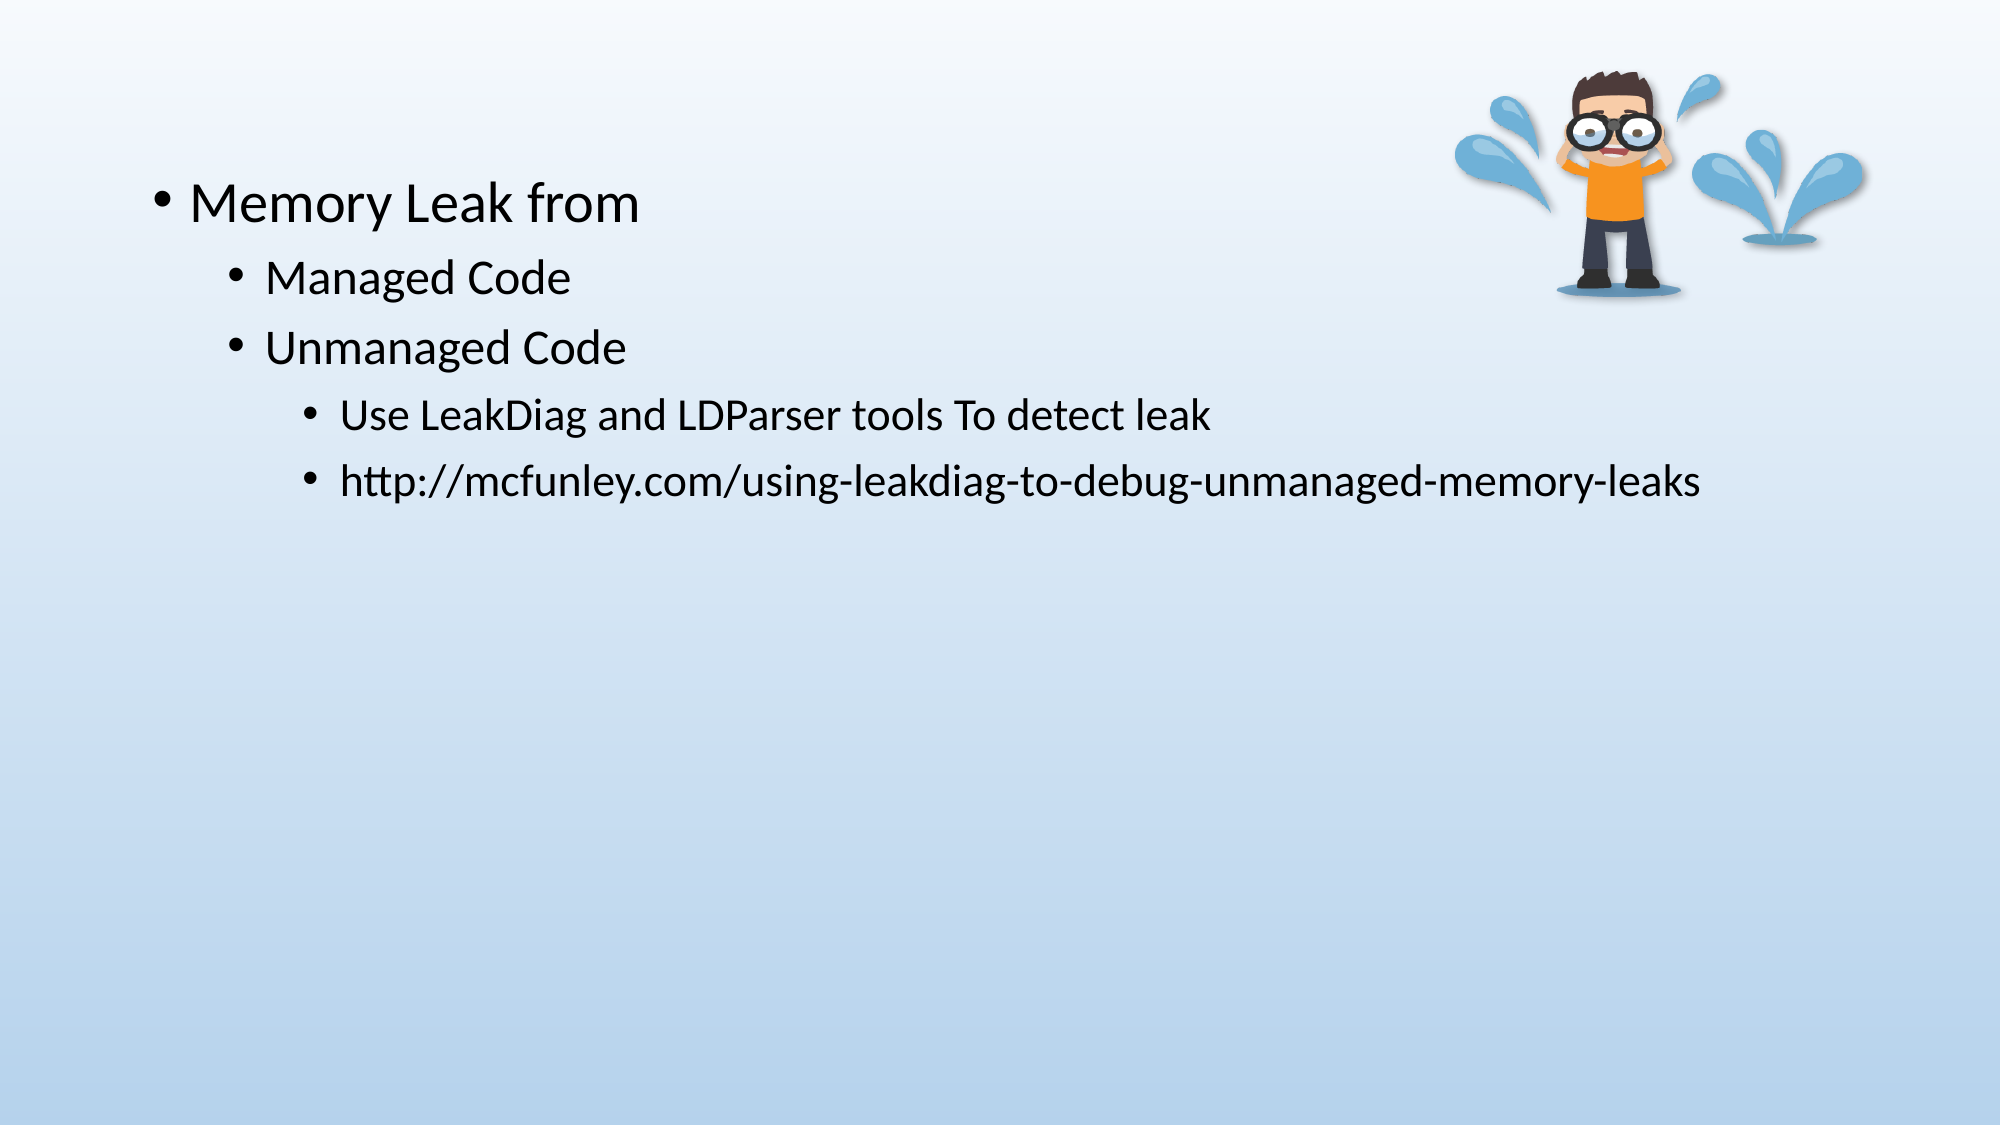

Memory Leak from
Managed Code
Unmanaged Code
Use LeakDiag and LDParser tools To detect leak
http://mcfunley.com/using-leakdiag-to-debug-unmanaged-memory-leaks